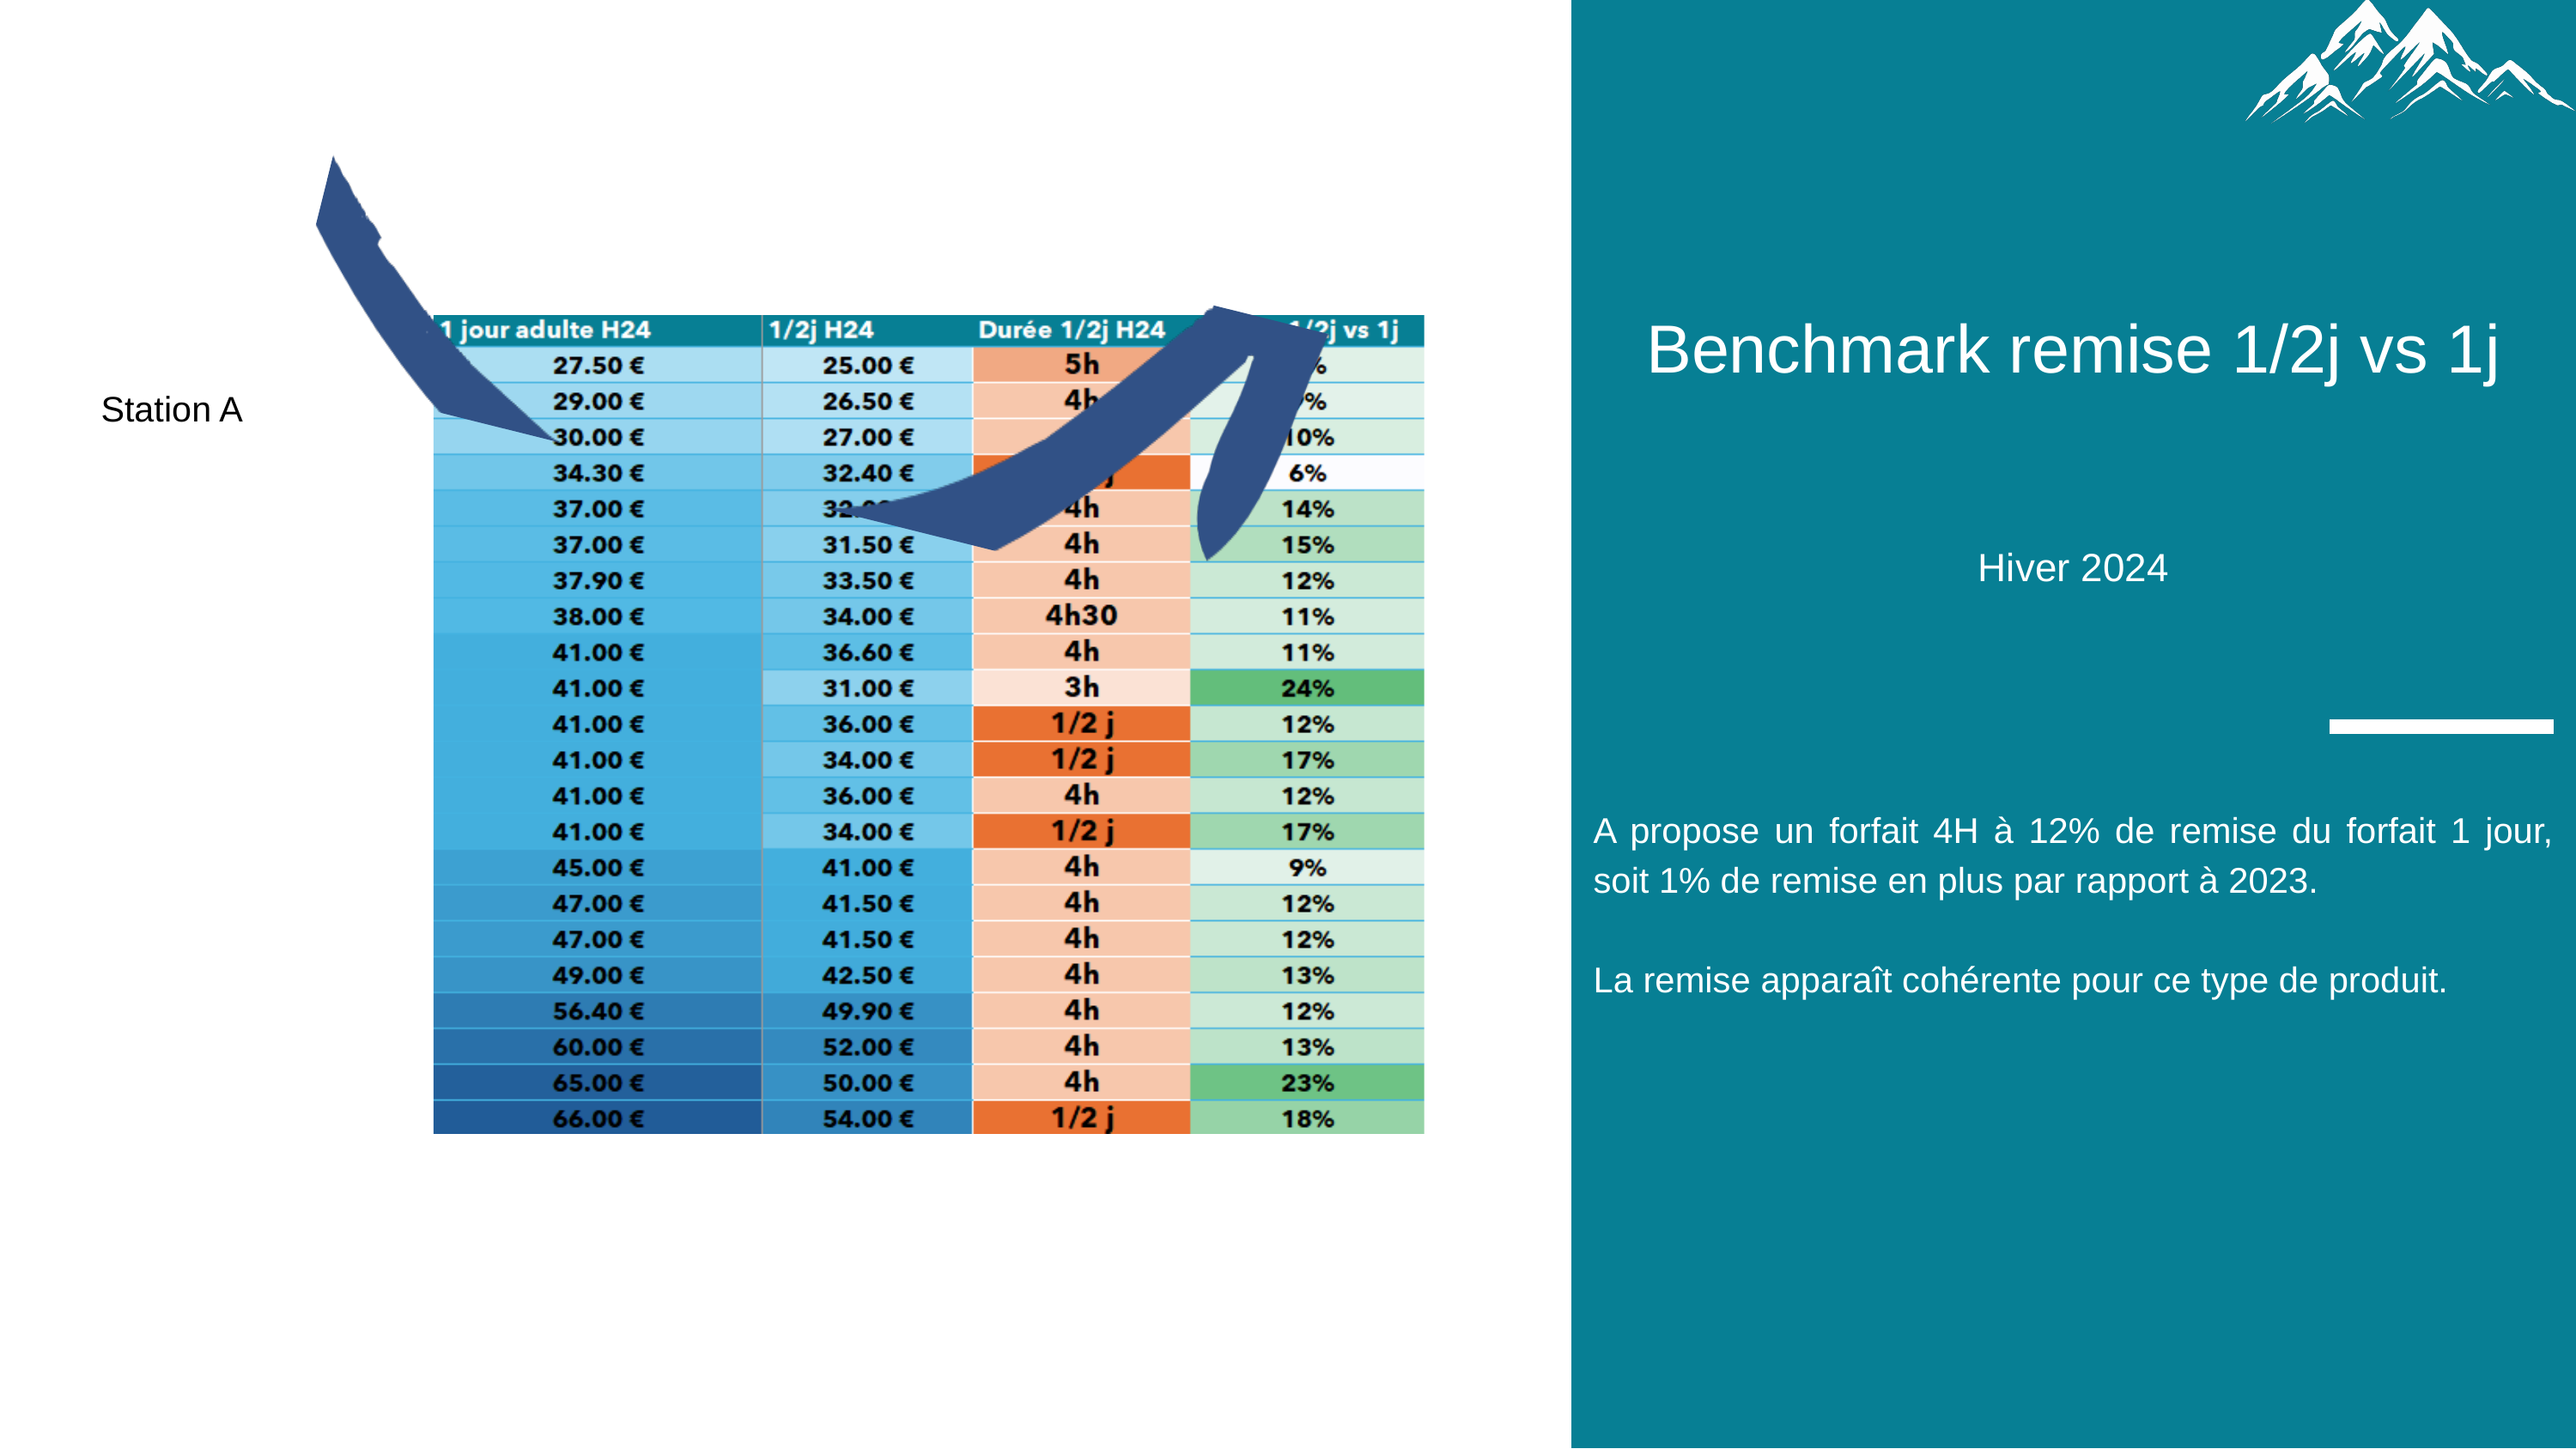

Benchmark remise 1/2j vs 1j
Hiver 2024

A propose un forfait 4H à 12% de remise du forfait 1 jour, soit 1% de remise en plus par rapport à 2023.

La remise apparaît cohérente pour ce type de produit.

Station A